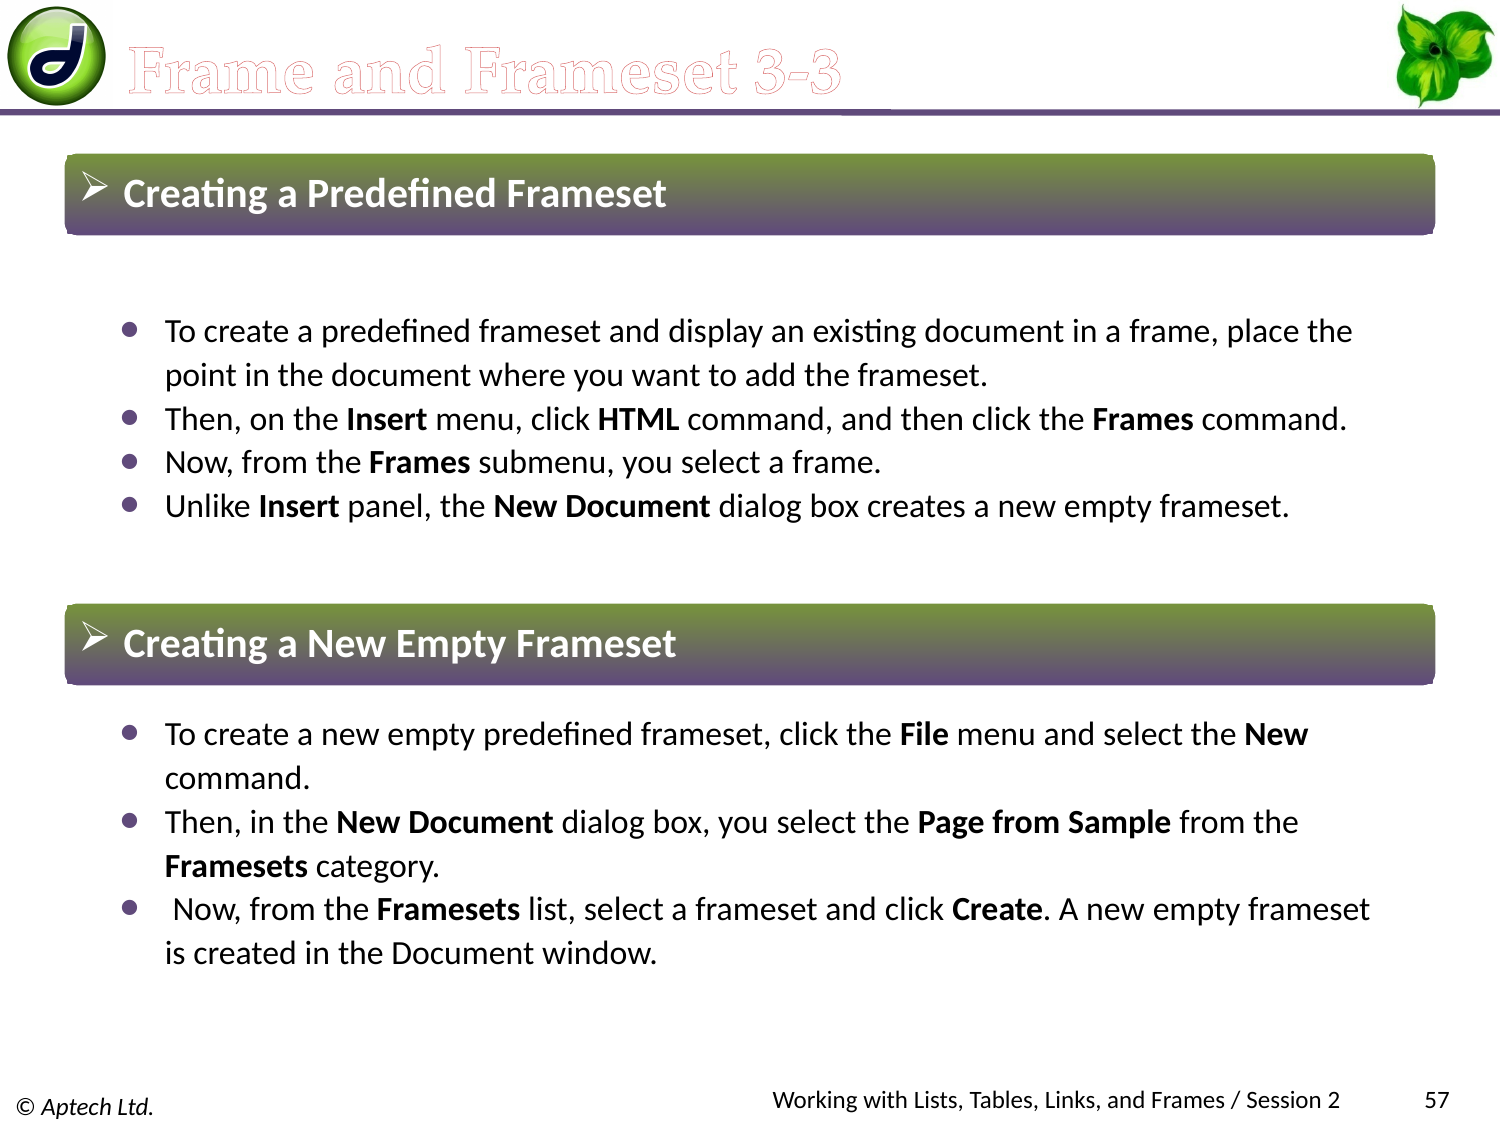

# Frame and Frameset 3-3

 Creating a Predefined Frameset
To create a predefined frameset and display an existing document in a frame, place the point in the document where you want to add the frameset.
Then, on the Insert menu, click HTML command, and then click the Frames command.
Now, from the Frames submenu, you select a frame.
Unlike Insert panel, the New Document dialog box creates a new empty frameset.

 Creating a New Empty Frameset
To create a new empty predefined frameset, click the File menu and select the New command.
Then, in the New Document dialog box, you select the Page from Sample from the Framesets category.
 Now, from the Framesets list, select a frameset and click Create. A new empty frameset is created in the Document window.
Working with Lists, Tables, Links, and Frames / Session 2
57